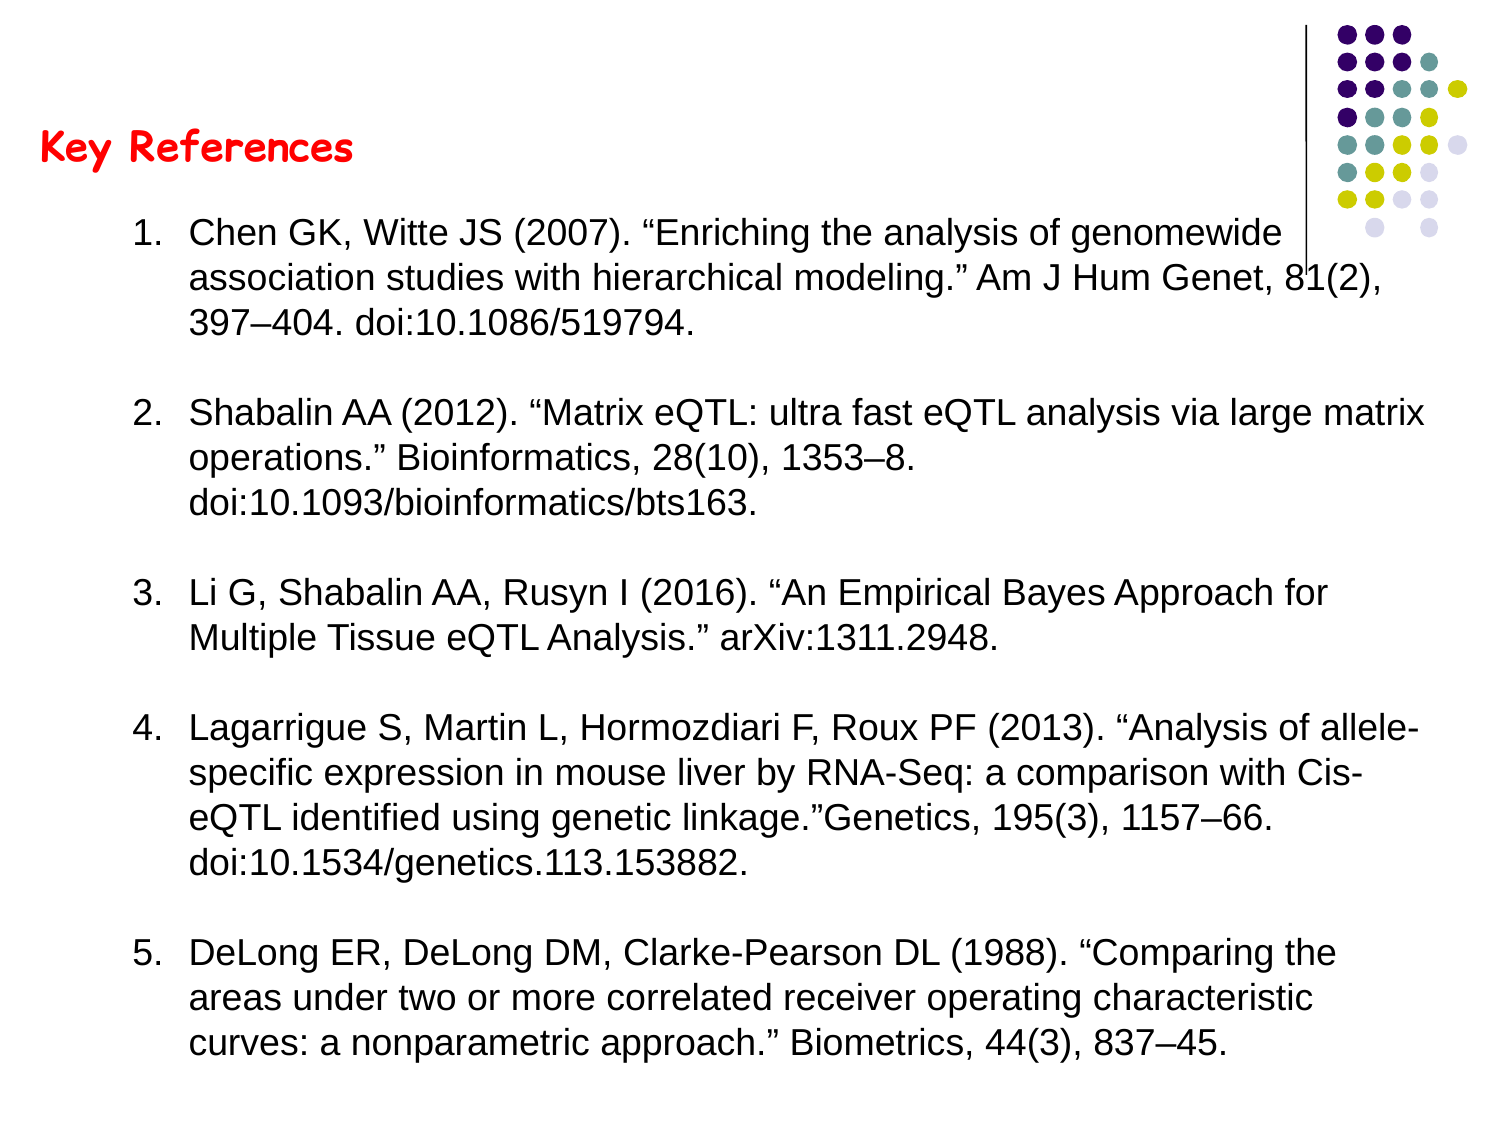

Key References

Chen GK, Witte JS (2007). “Enriching the analysis of genomewide association studies with hierarchical modeling.” Am J Hum Genet, 81(2), 397–404. doi:10.1086/519794.

Shabalin AA (2012). “Matrix eQTL: ultra fast eQTL analysis via large matrix operations.” Bioinformatics, 28(10), 1353–8. doi:10.1093/bioinformatics/bts163.

Li G, Shabalin AA, Rusyn I (2016). “An Empirical Bayes Approach for Multiple Tissue eQTL Analysis.” arXiv:1311.2948.

Lagarrigue S, Martin L, Hormozdiari F, Roux PF (2013). “Analysis of allele-specific expression in mouse liver by RNA-Seq: a comparison with Cis-eQTL identified using genetic linkage.”Genetics, 195(3), 1157–66. doi:10.1534/genetics.113.153882.

DeLong ER, DeLong DM, Clarke-Pearson DL (1988). “Comparing the areas under two or more correlated receiver operating characteristic curves: a nonparametric approach.” Biometrics, 44(3), 837–45.